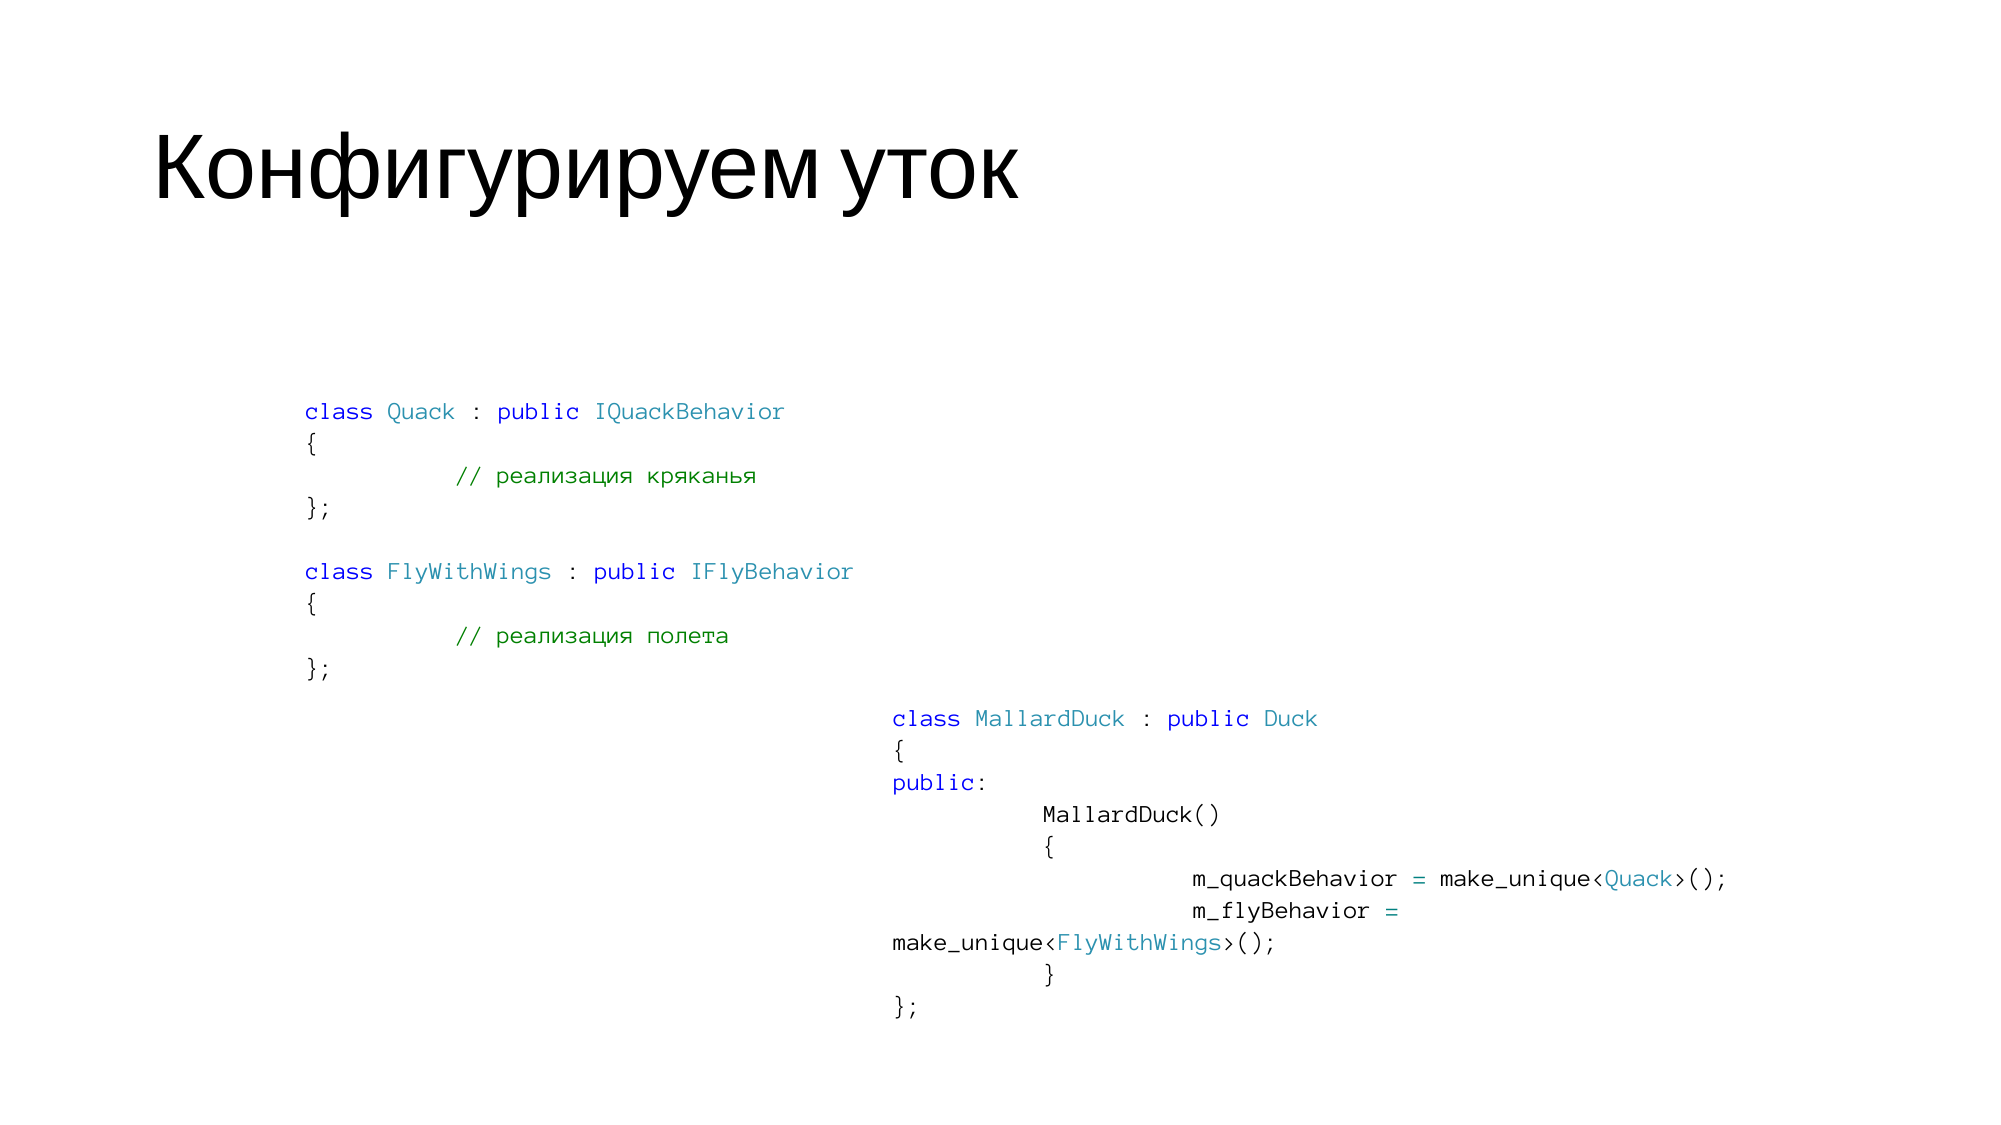

# Конфигурируем уток
class Quack : public IQuackBehavior
{
	// реализация кряканья
};

class FlyWithWings : public IFlyBehavior
{
	// реализация полета
};
class MallardDuck : public Duck
{
public:
	MallardDuck()
	{
		m_quackBehavior = make_unique<Quack>();
		m_flyBehavior = make_unique<FlyWithWings>();
	}
};